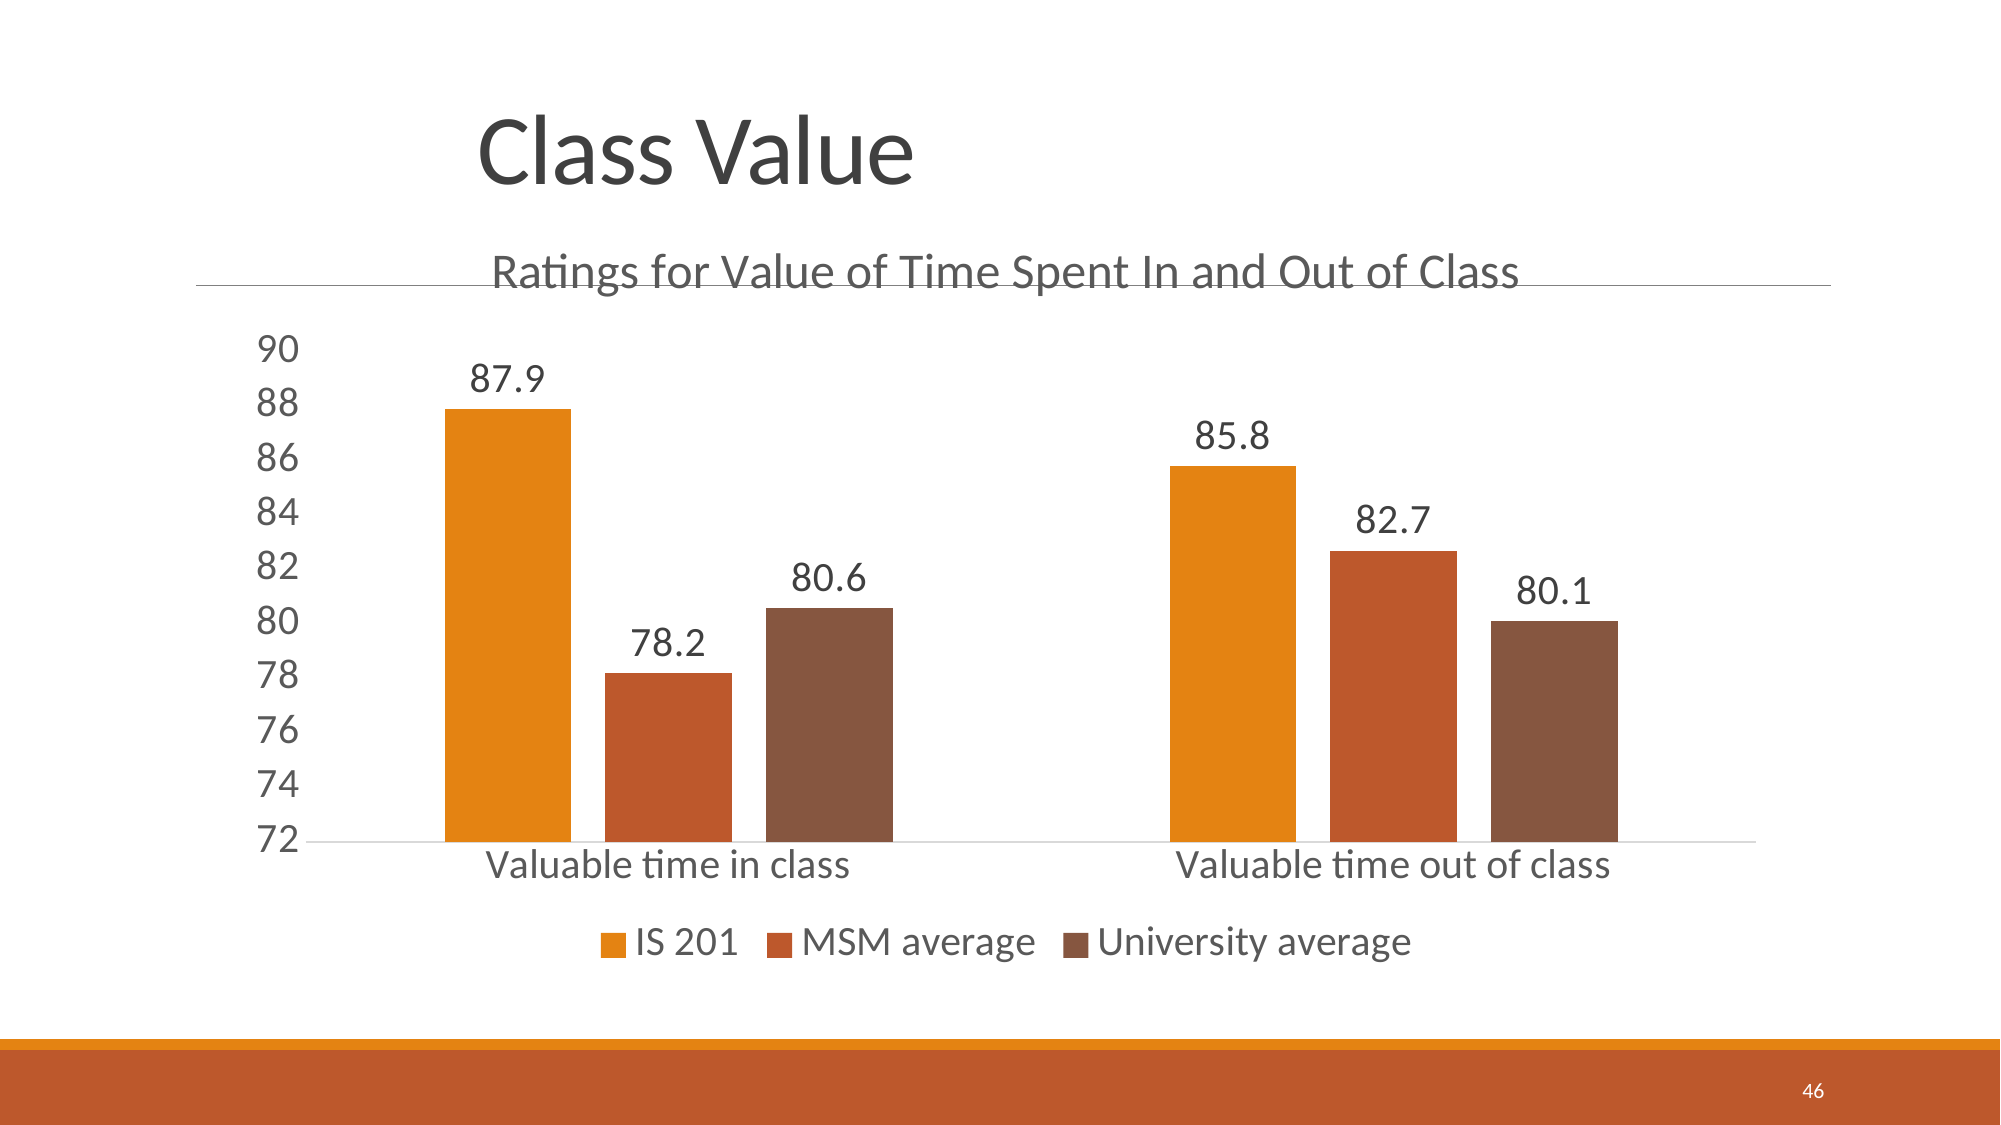

# Class Value

### Chart: Ratings for Value of Time Spent In and Out of Class

| Category | IS 201 | MSM average | University average |
|---|---|---|---|
| Valuable time in class | 87.9 | 78.2 | 80.6 |
| Valuable time out of class | 85.8 | 82.7 | 80.1 |
46